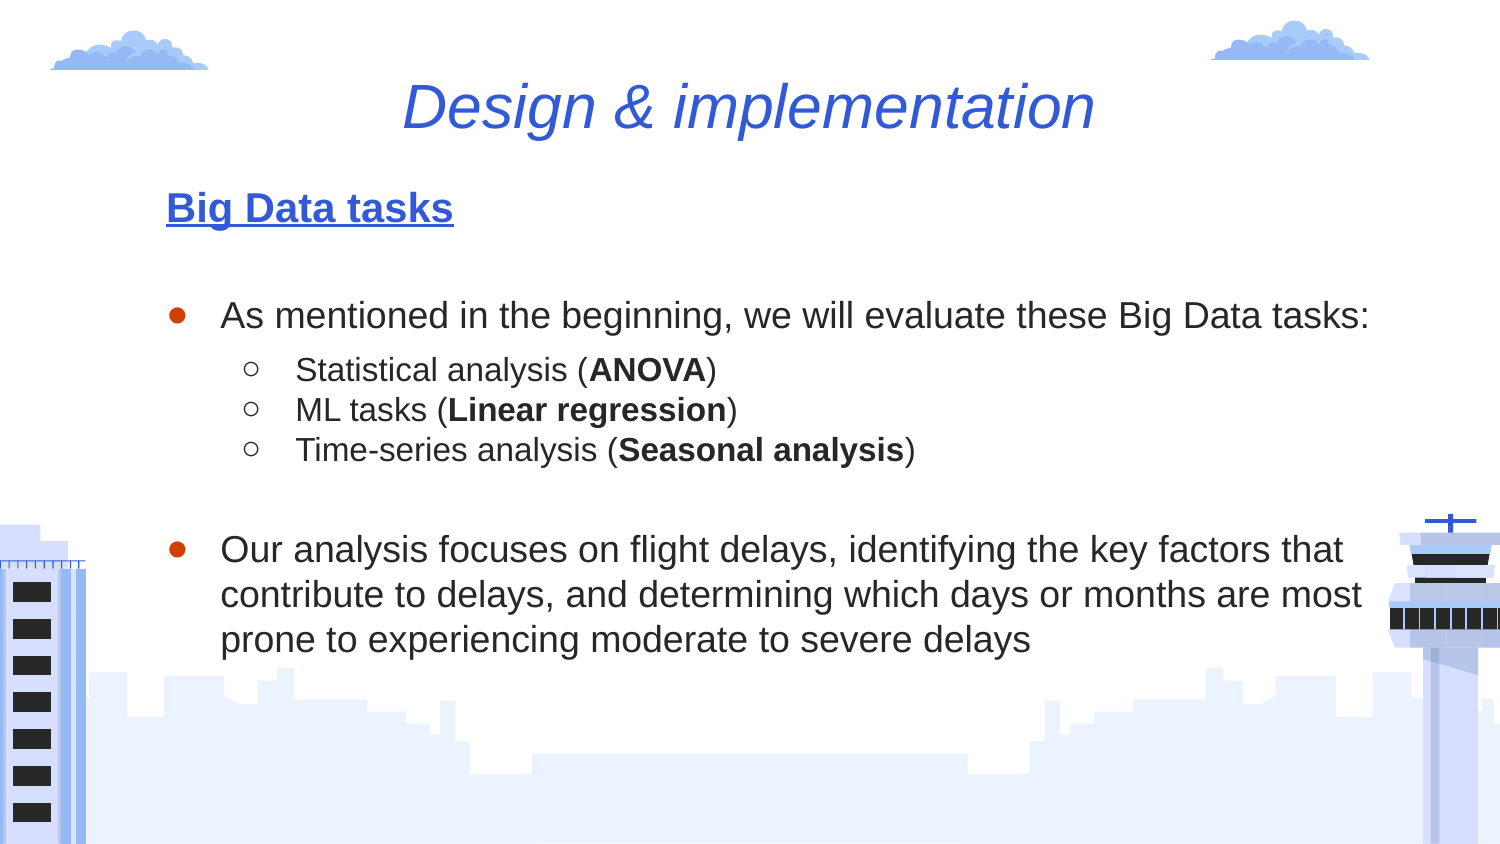

# Design & implementation
Big Data tasks

As mentioned in the beginning, we will evaluate these Big Data tasks:
Statistical analysis (ANOVA)
ML tasks (Linear regression)
Time-series analysis (Seasonal analysis)

Our analysis focuses on flight delays, identifying the key factors that contribute to delays, and determining which days or months are most prone to experiencing moderate to severe delays